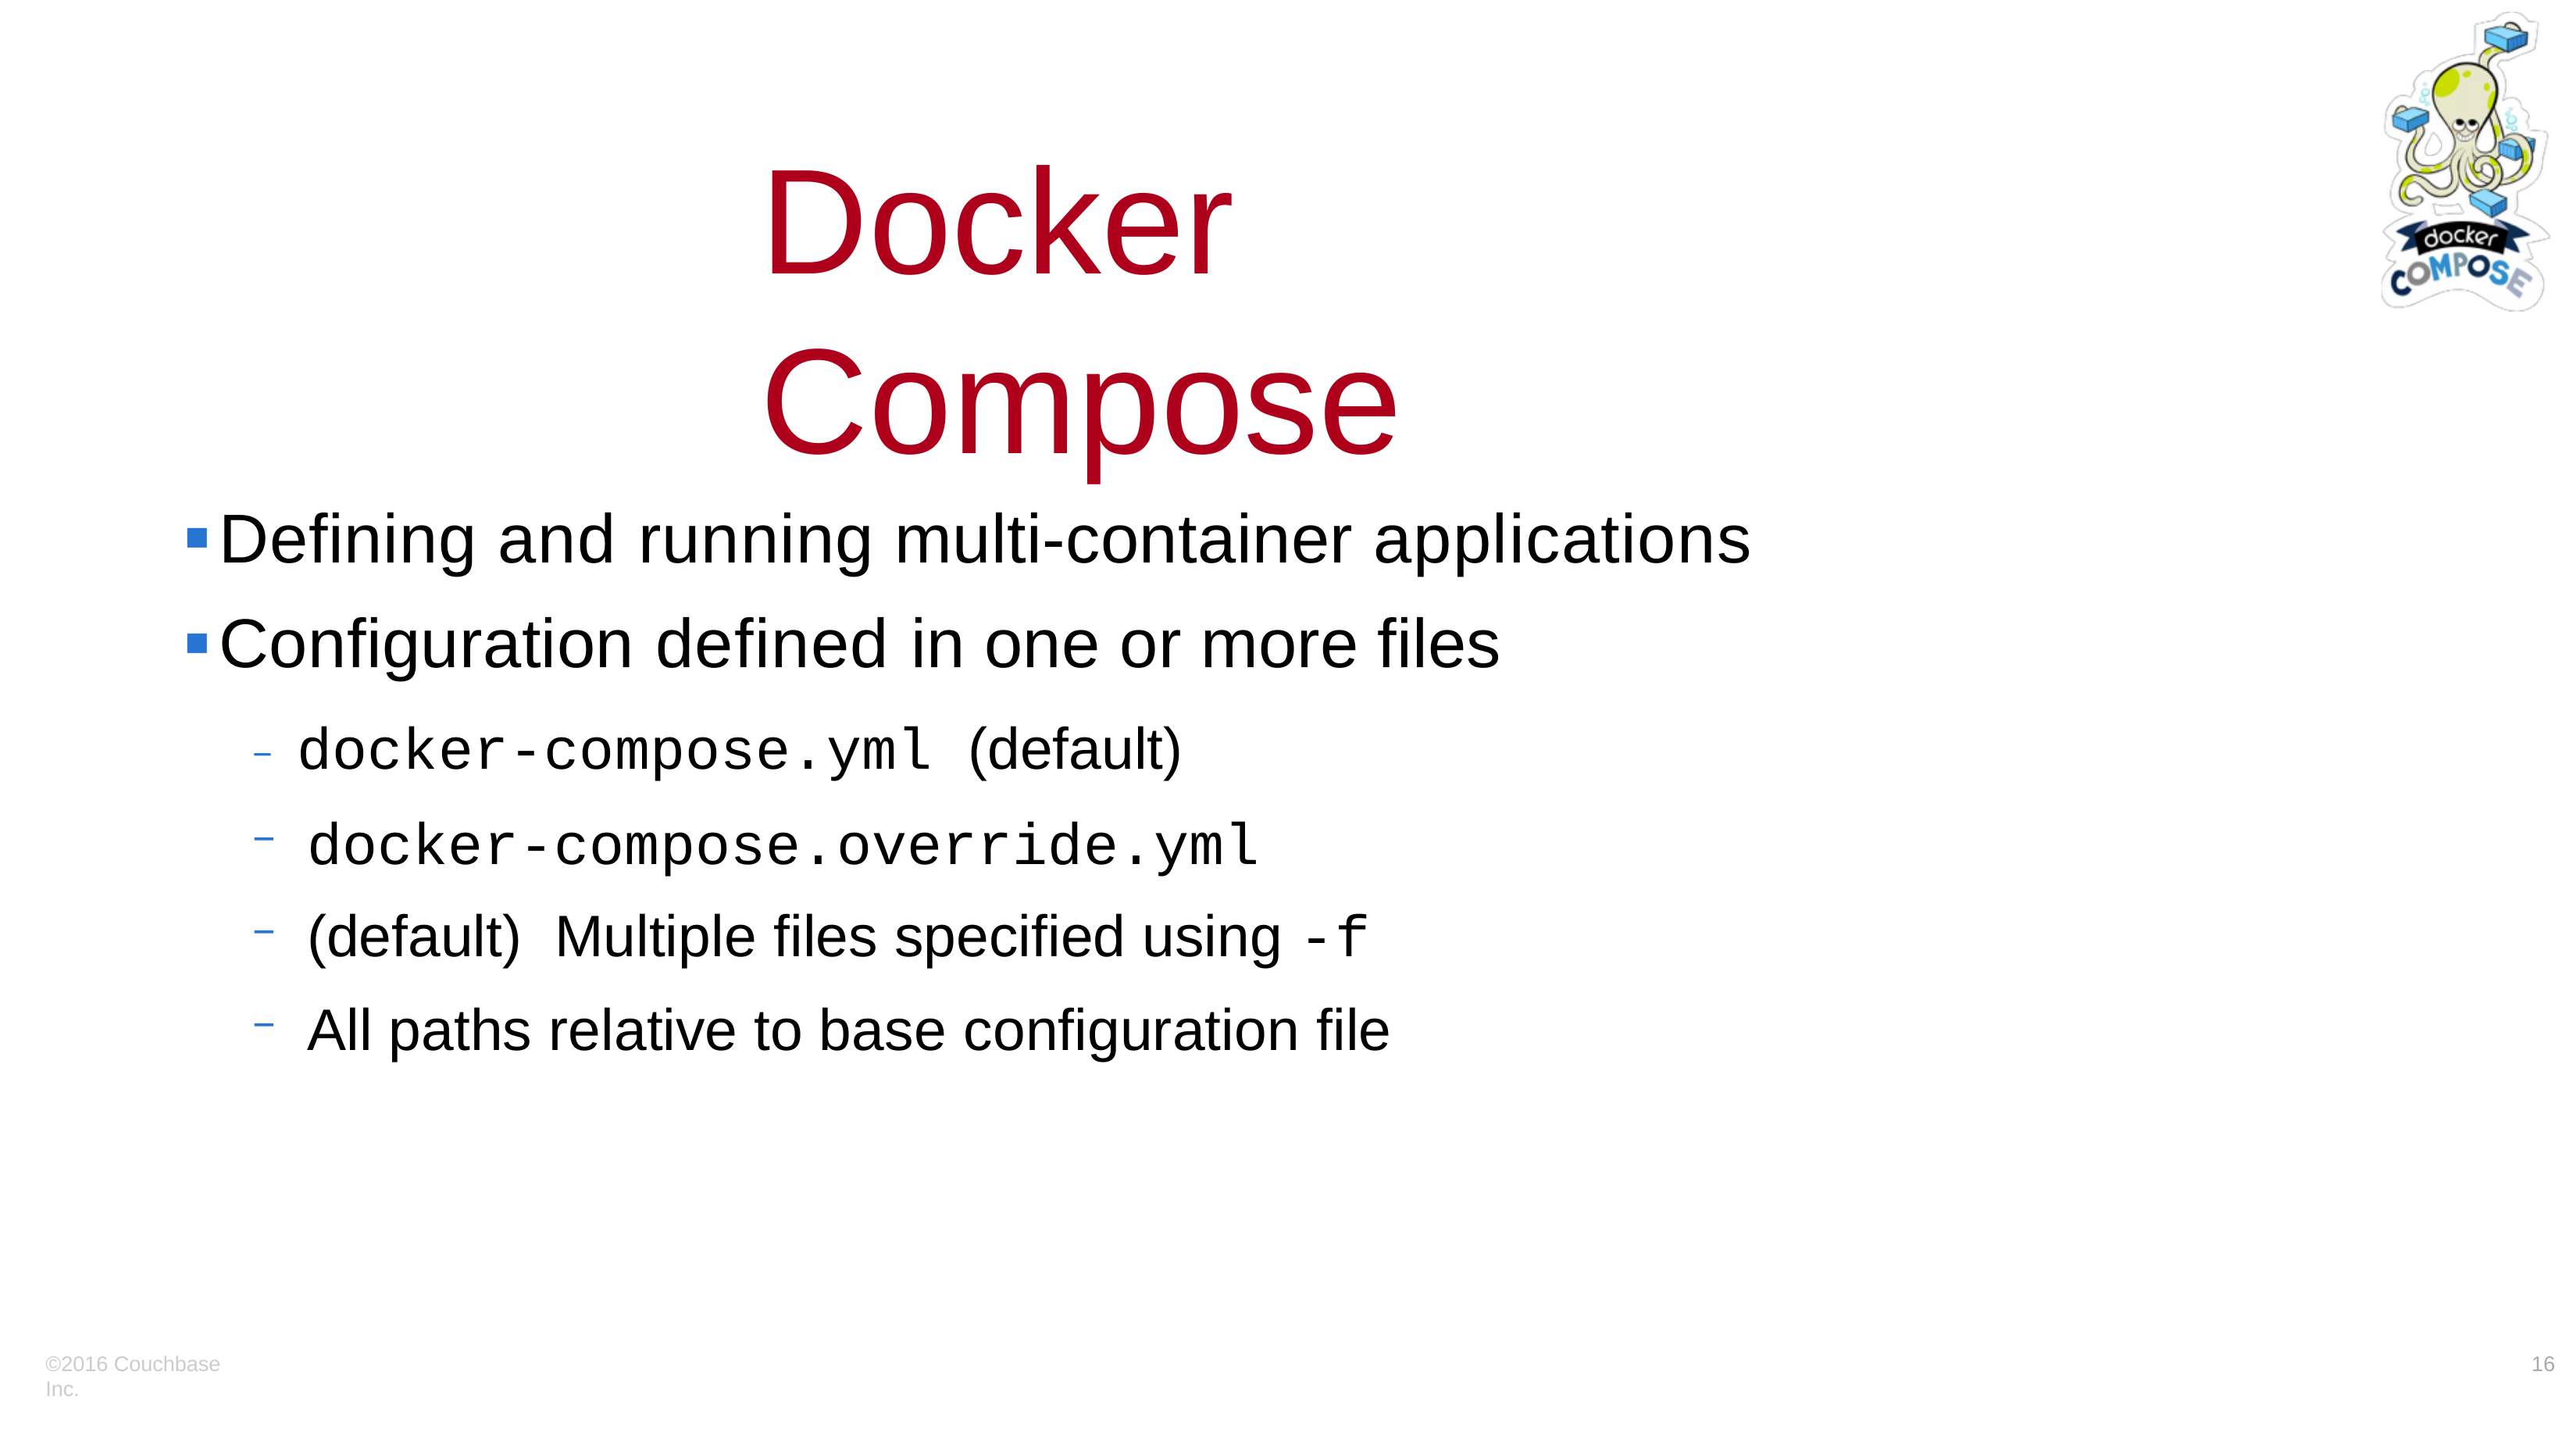

# Docker Compose
Defining and running multi-container applications
Configuration defined in one or more files
– docker-compose.yml (default)
docker-compose.override.yml (default)  Multiple files specified using -f
All paths relative to base configuration file
–
–
–
©2016 Couchbase Inc.
16